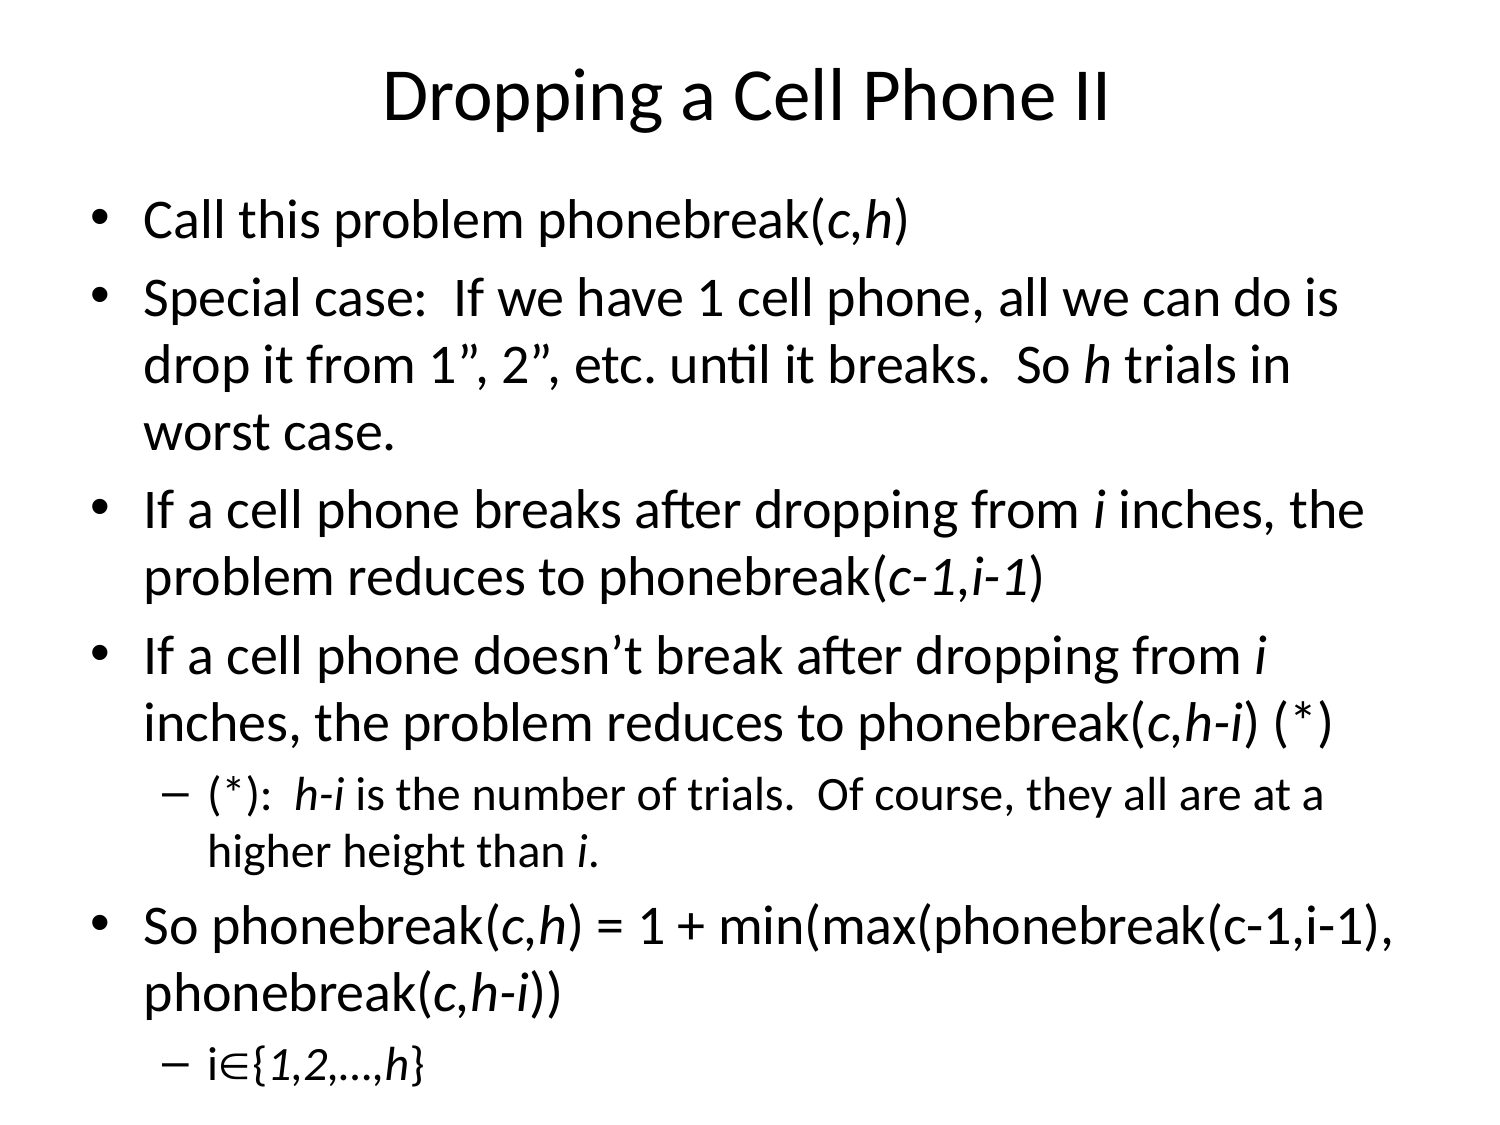

# Dropping a Cell Phone II
Call this problem phonebreak(c,h)
Special case:  If we have 1 cell phone, all we can do is drop it from 1”, 2”, etc. until it breaks.  So h trials in worst case.
If a cell phone breaks after dropping from i inches, the problem reduces to phonebreak(c-1,i-1)
If a cell phone doesn’t break after dropping from i inches, the problem reduces to phonebreak(c,h-i) (*)
(*):  h-i is the number of trials.  Of course, they all are at a higher height than i.
So phonebreak(c,h) = 1 + min(max(phonebreak(c-1,i-1), phonebreak(c,h-i))
i∈{1,2,…,h}